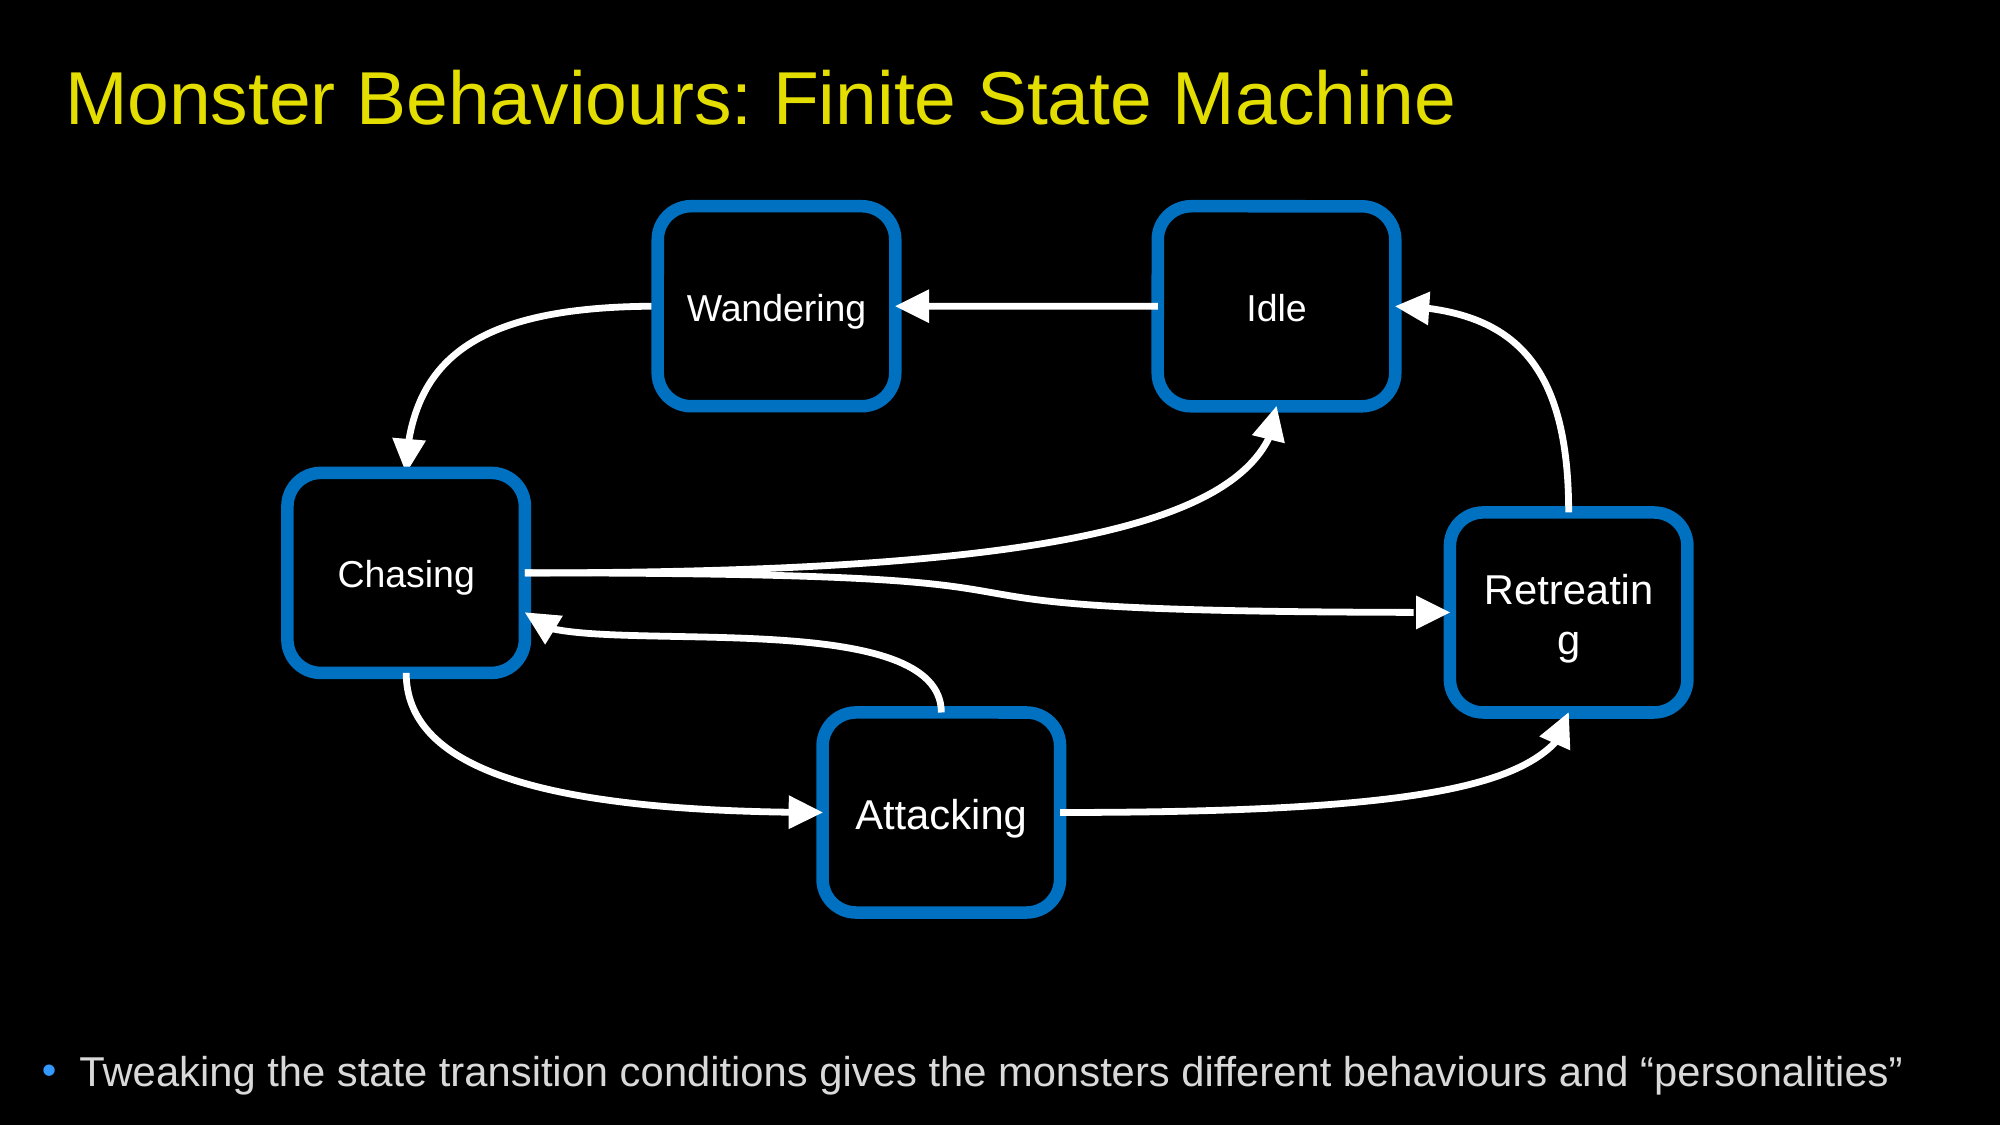

# Monster Behaviours: Finite State Machine
Wandering
Idle
Chasing
Retreating
Attacking
Tweaking the state transition conditions gives the monsters different behaviours and “personalities”